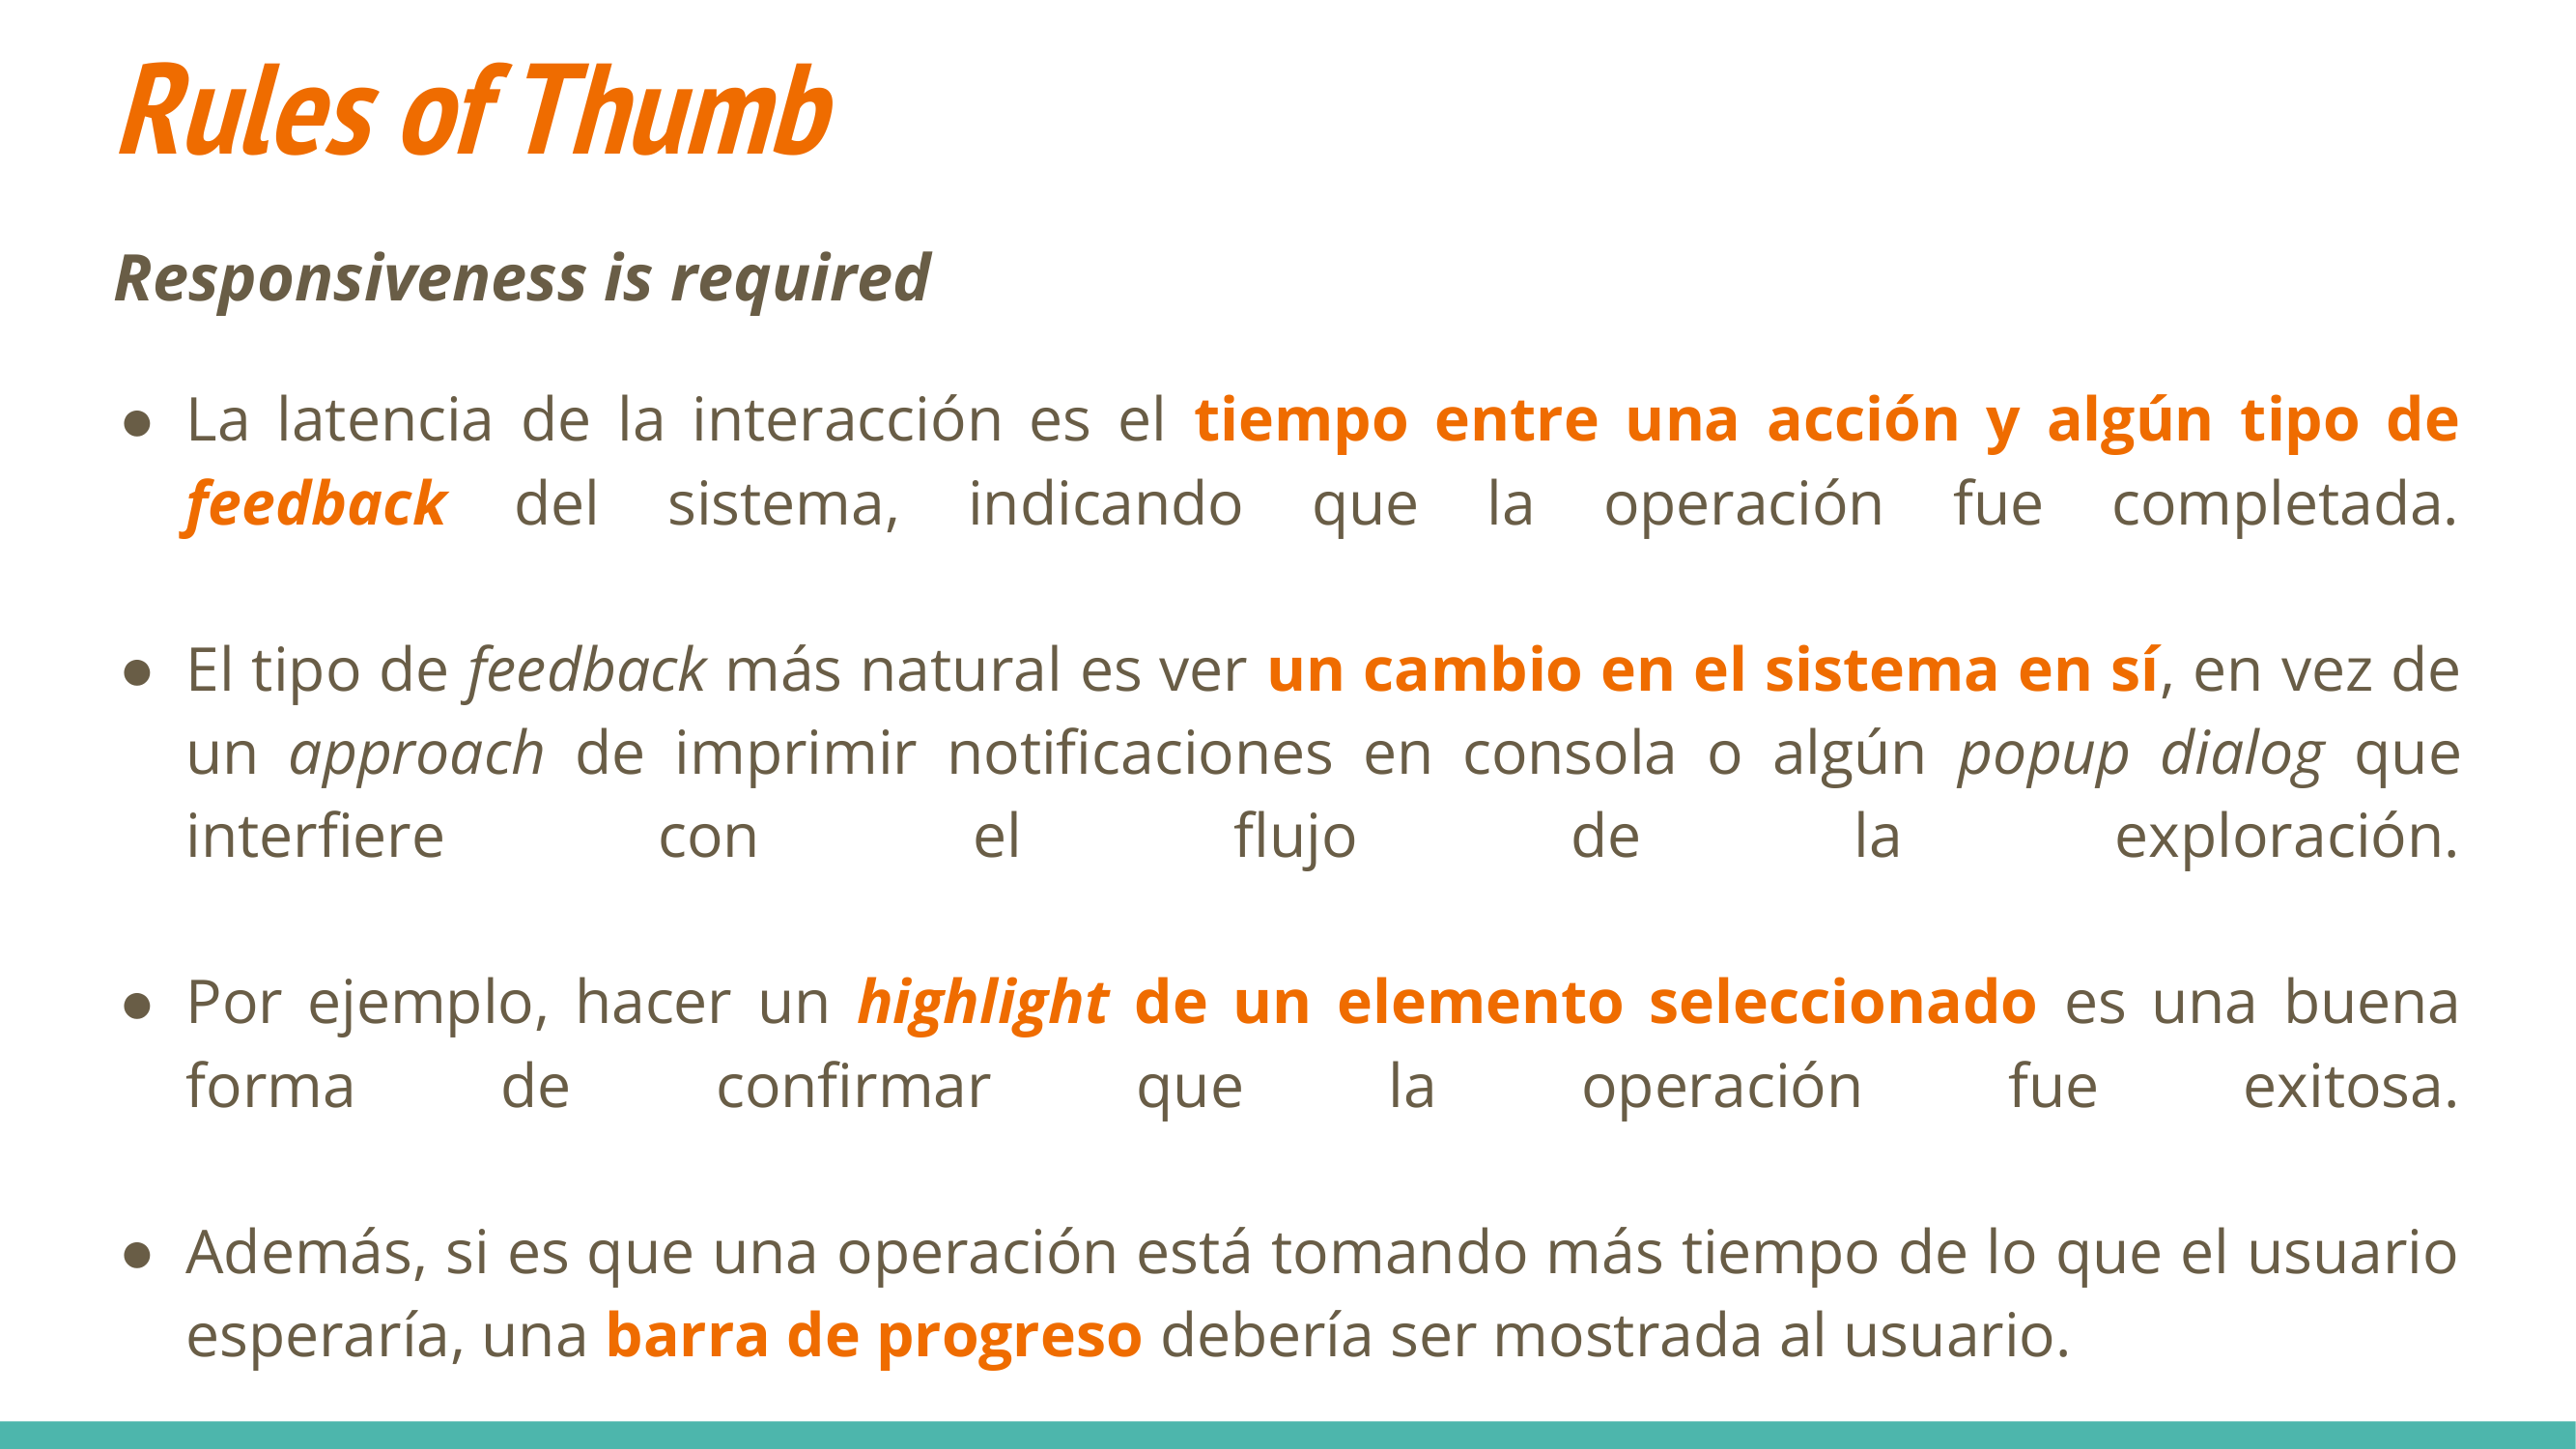

# Rules of Thumb
Responsiveness is required
La latencia de la interacción es el tiempo entre una acción y algún tipo de feedback del sistema, indicando que la operación fue completada.
El tipo de feedback más natural es ver un cambio en el sistema en sí, en vez de un approach de imprimir notificaciones en consola o algún popup dialog que interfiere con el flujo de la exploración.
Por ejemplo, hacer un highlight de un elemento seleccionado es una buena forma de confirmar que la operación fue exitosa.
Además, si es que una operación está tomando más tiempo de lo que el usuario esperaría, una barra de progreso debería ser mostrada al usuario.